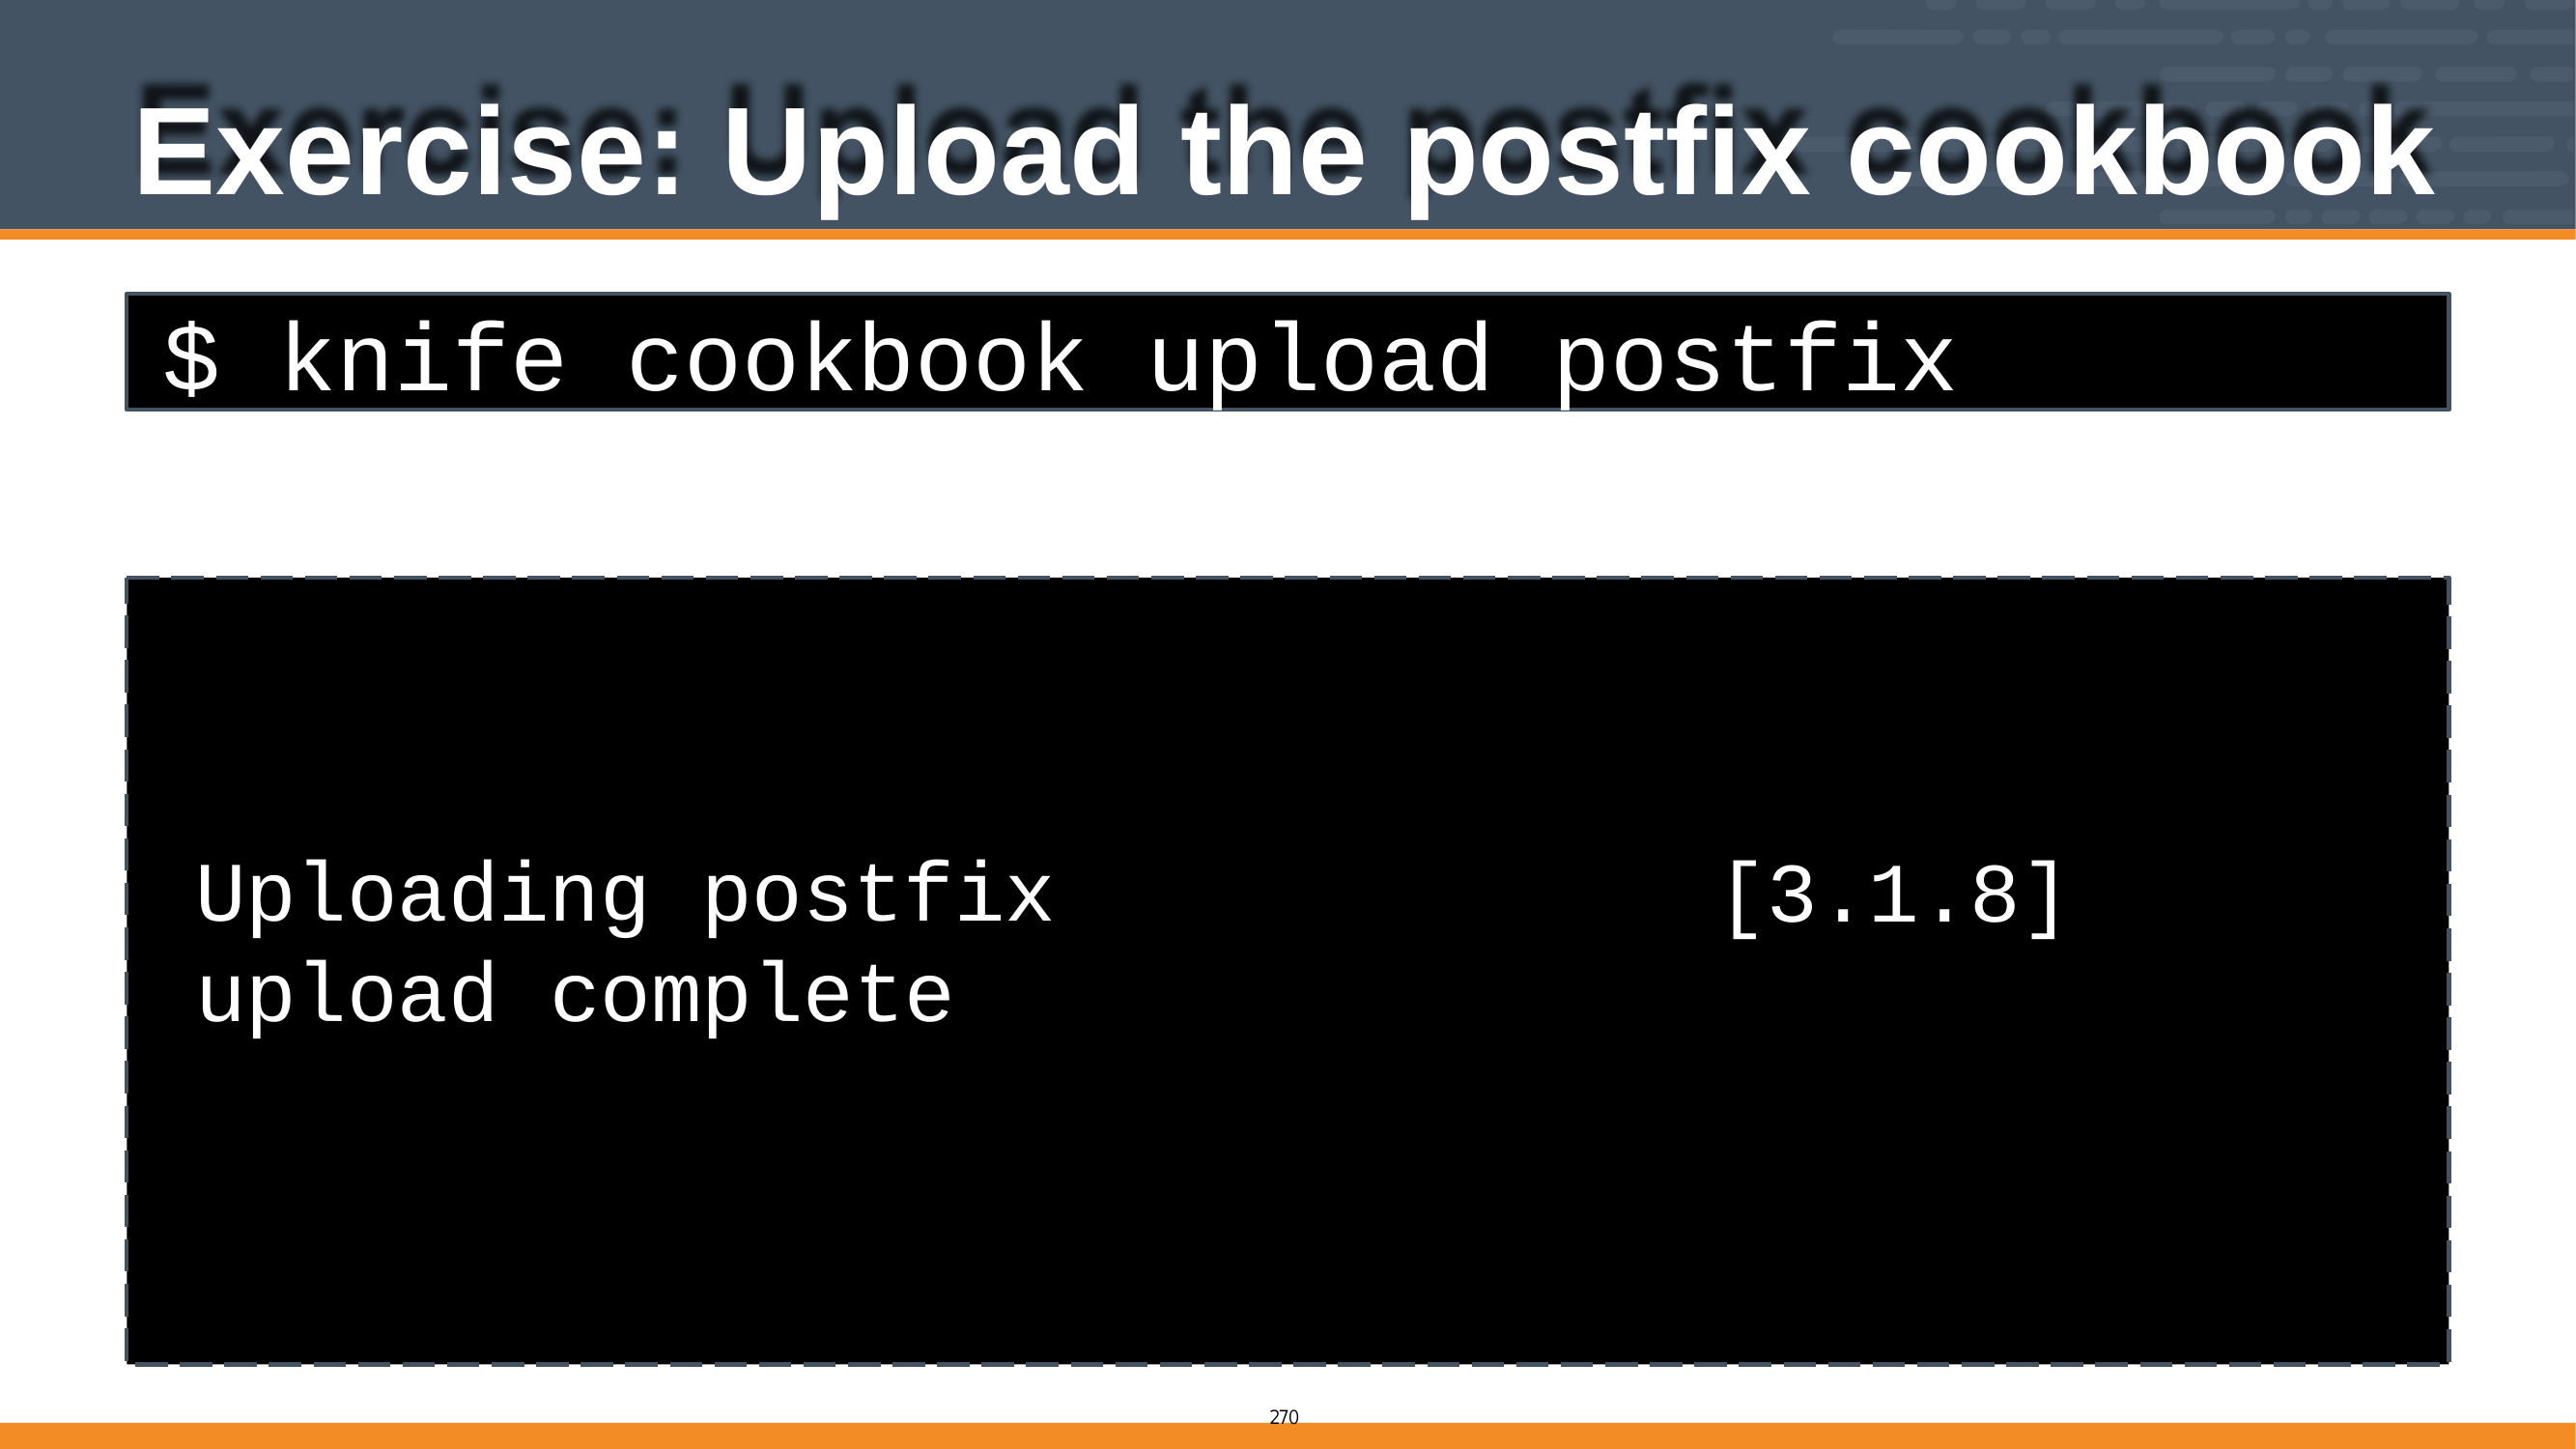

# Exercise: Upload the postfix cookbook

$ knife cookbook upload postfix

Uploading postfix upload complete
[3.1.8]
270